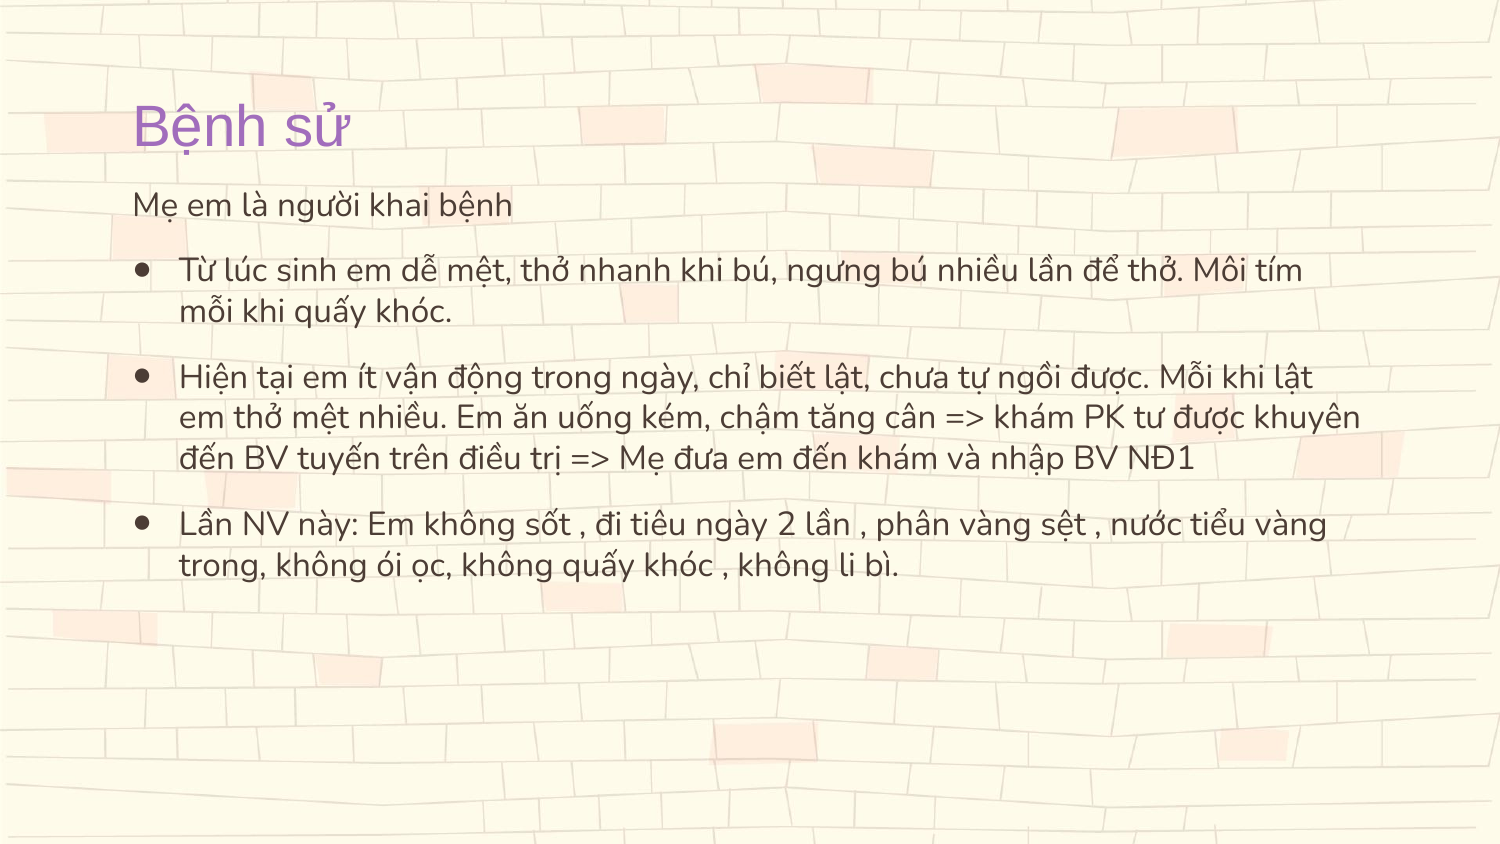

# Bệnh sử
Mẹ em là người khai bệnh
Từ lúc sinh em dễ mệt, thở nhanh khi bú, ngưng bú nhiều lần để thở. Môi tím mỗi khi quấy khóc.
Hiện tại em ít vận động trong ngày, chỉ biết lật, chưa tự ngồi được. Mỗi khi lật em thở mệt nhiều. Em ăn uống kém, chậm tăng cân => khám PK tư được khuyên đến BV tuyến trên điều trị => Mẹ đưa em đến khám và nhập BV NĐ1
Lần NV này: Em không sốt , đi tiêu ngày 2 lần , phân vàng sệt , nước tiểu vàng trong, không ói ọc, không quấy khóc , không li bì.